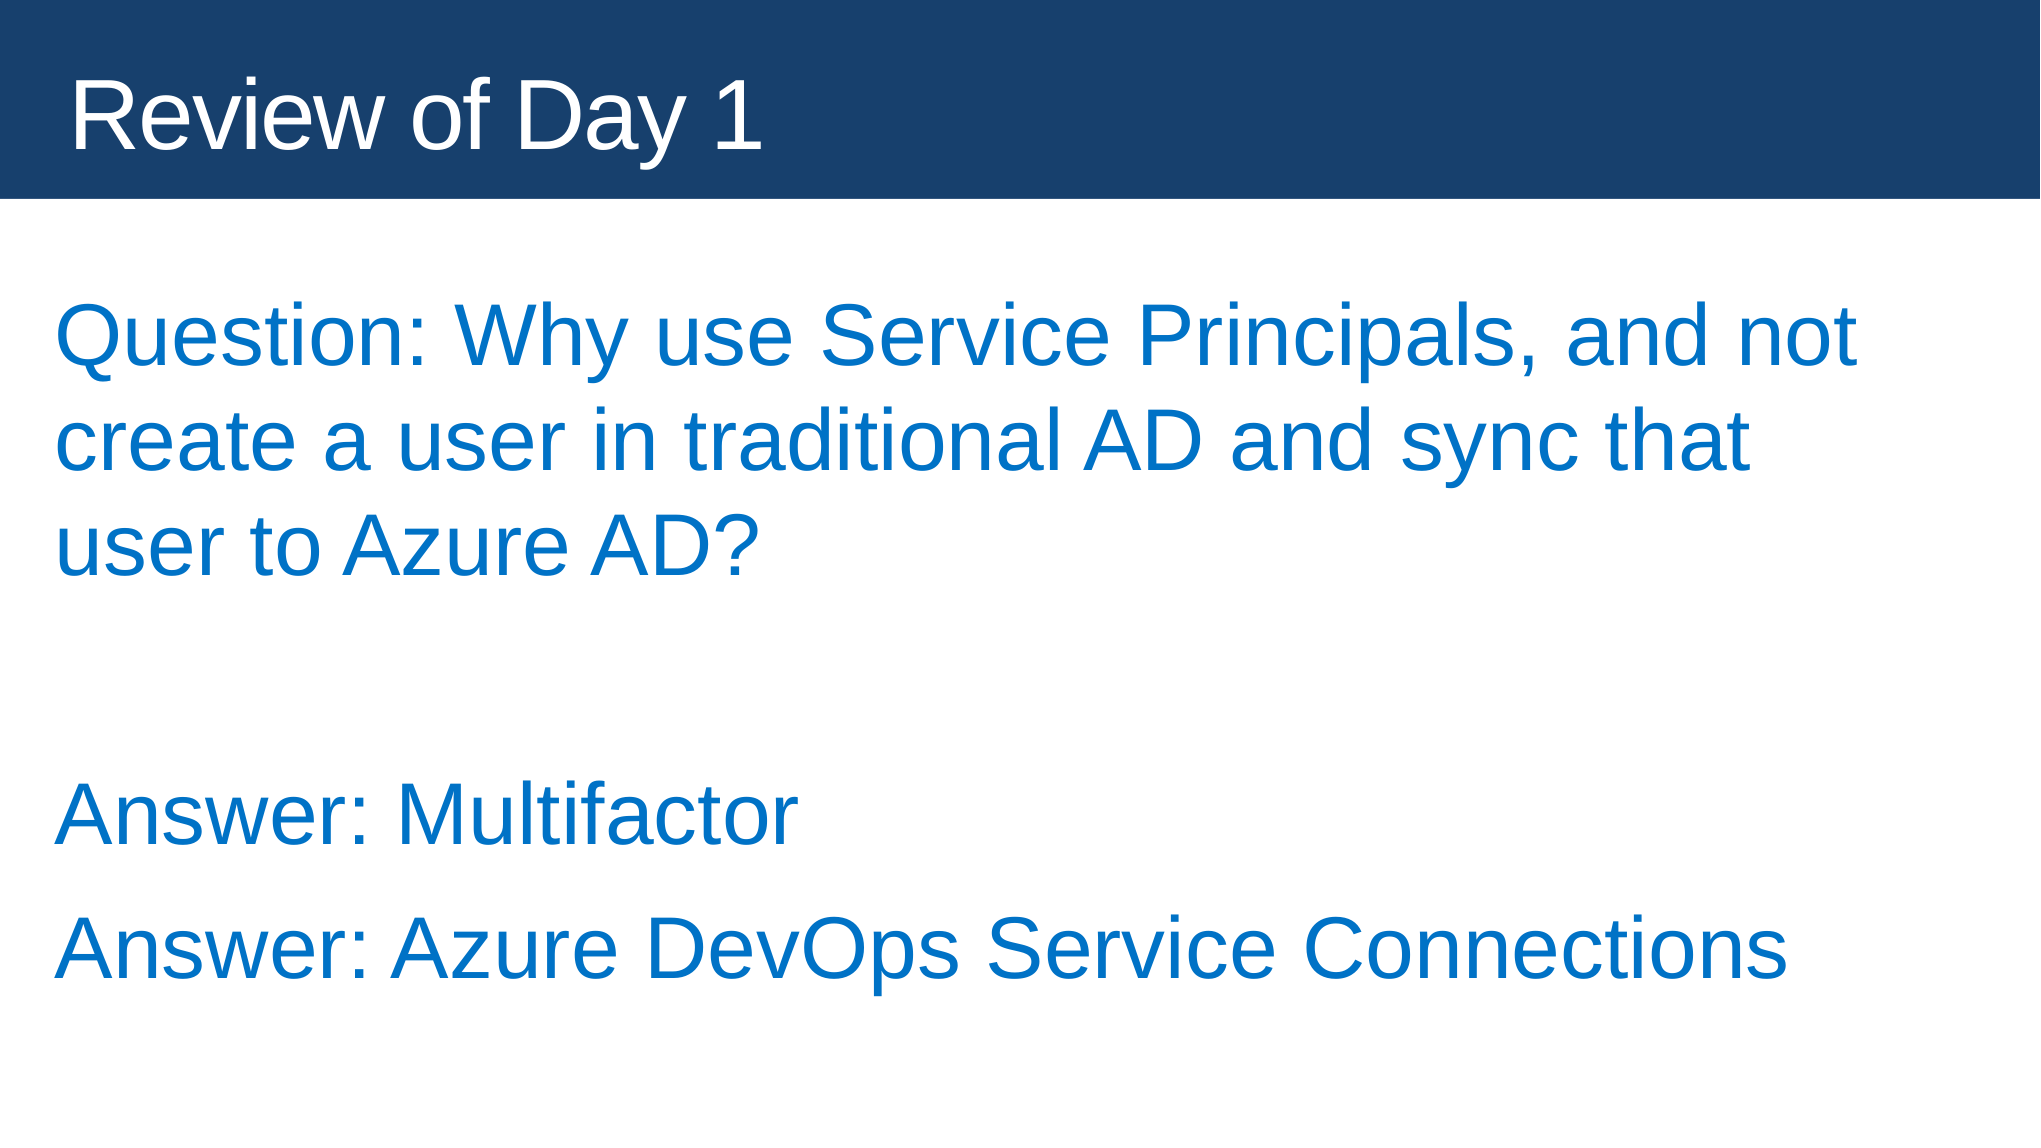

# Review of Day 1
Question: Why use Service Principals, and not create a user in traditional AD and sync that user to Azure AD?

Answer: Multifactor
Answer: Azure DevOps Service Connections